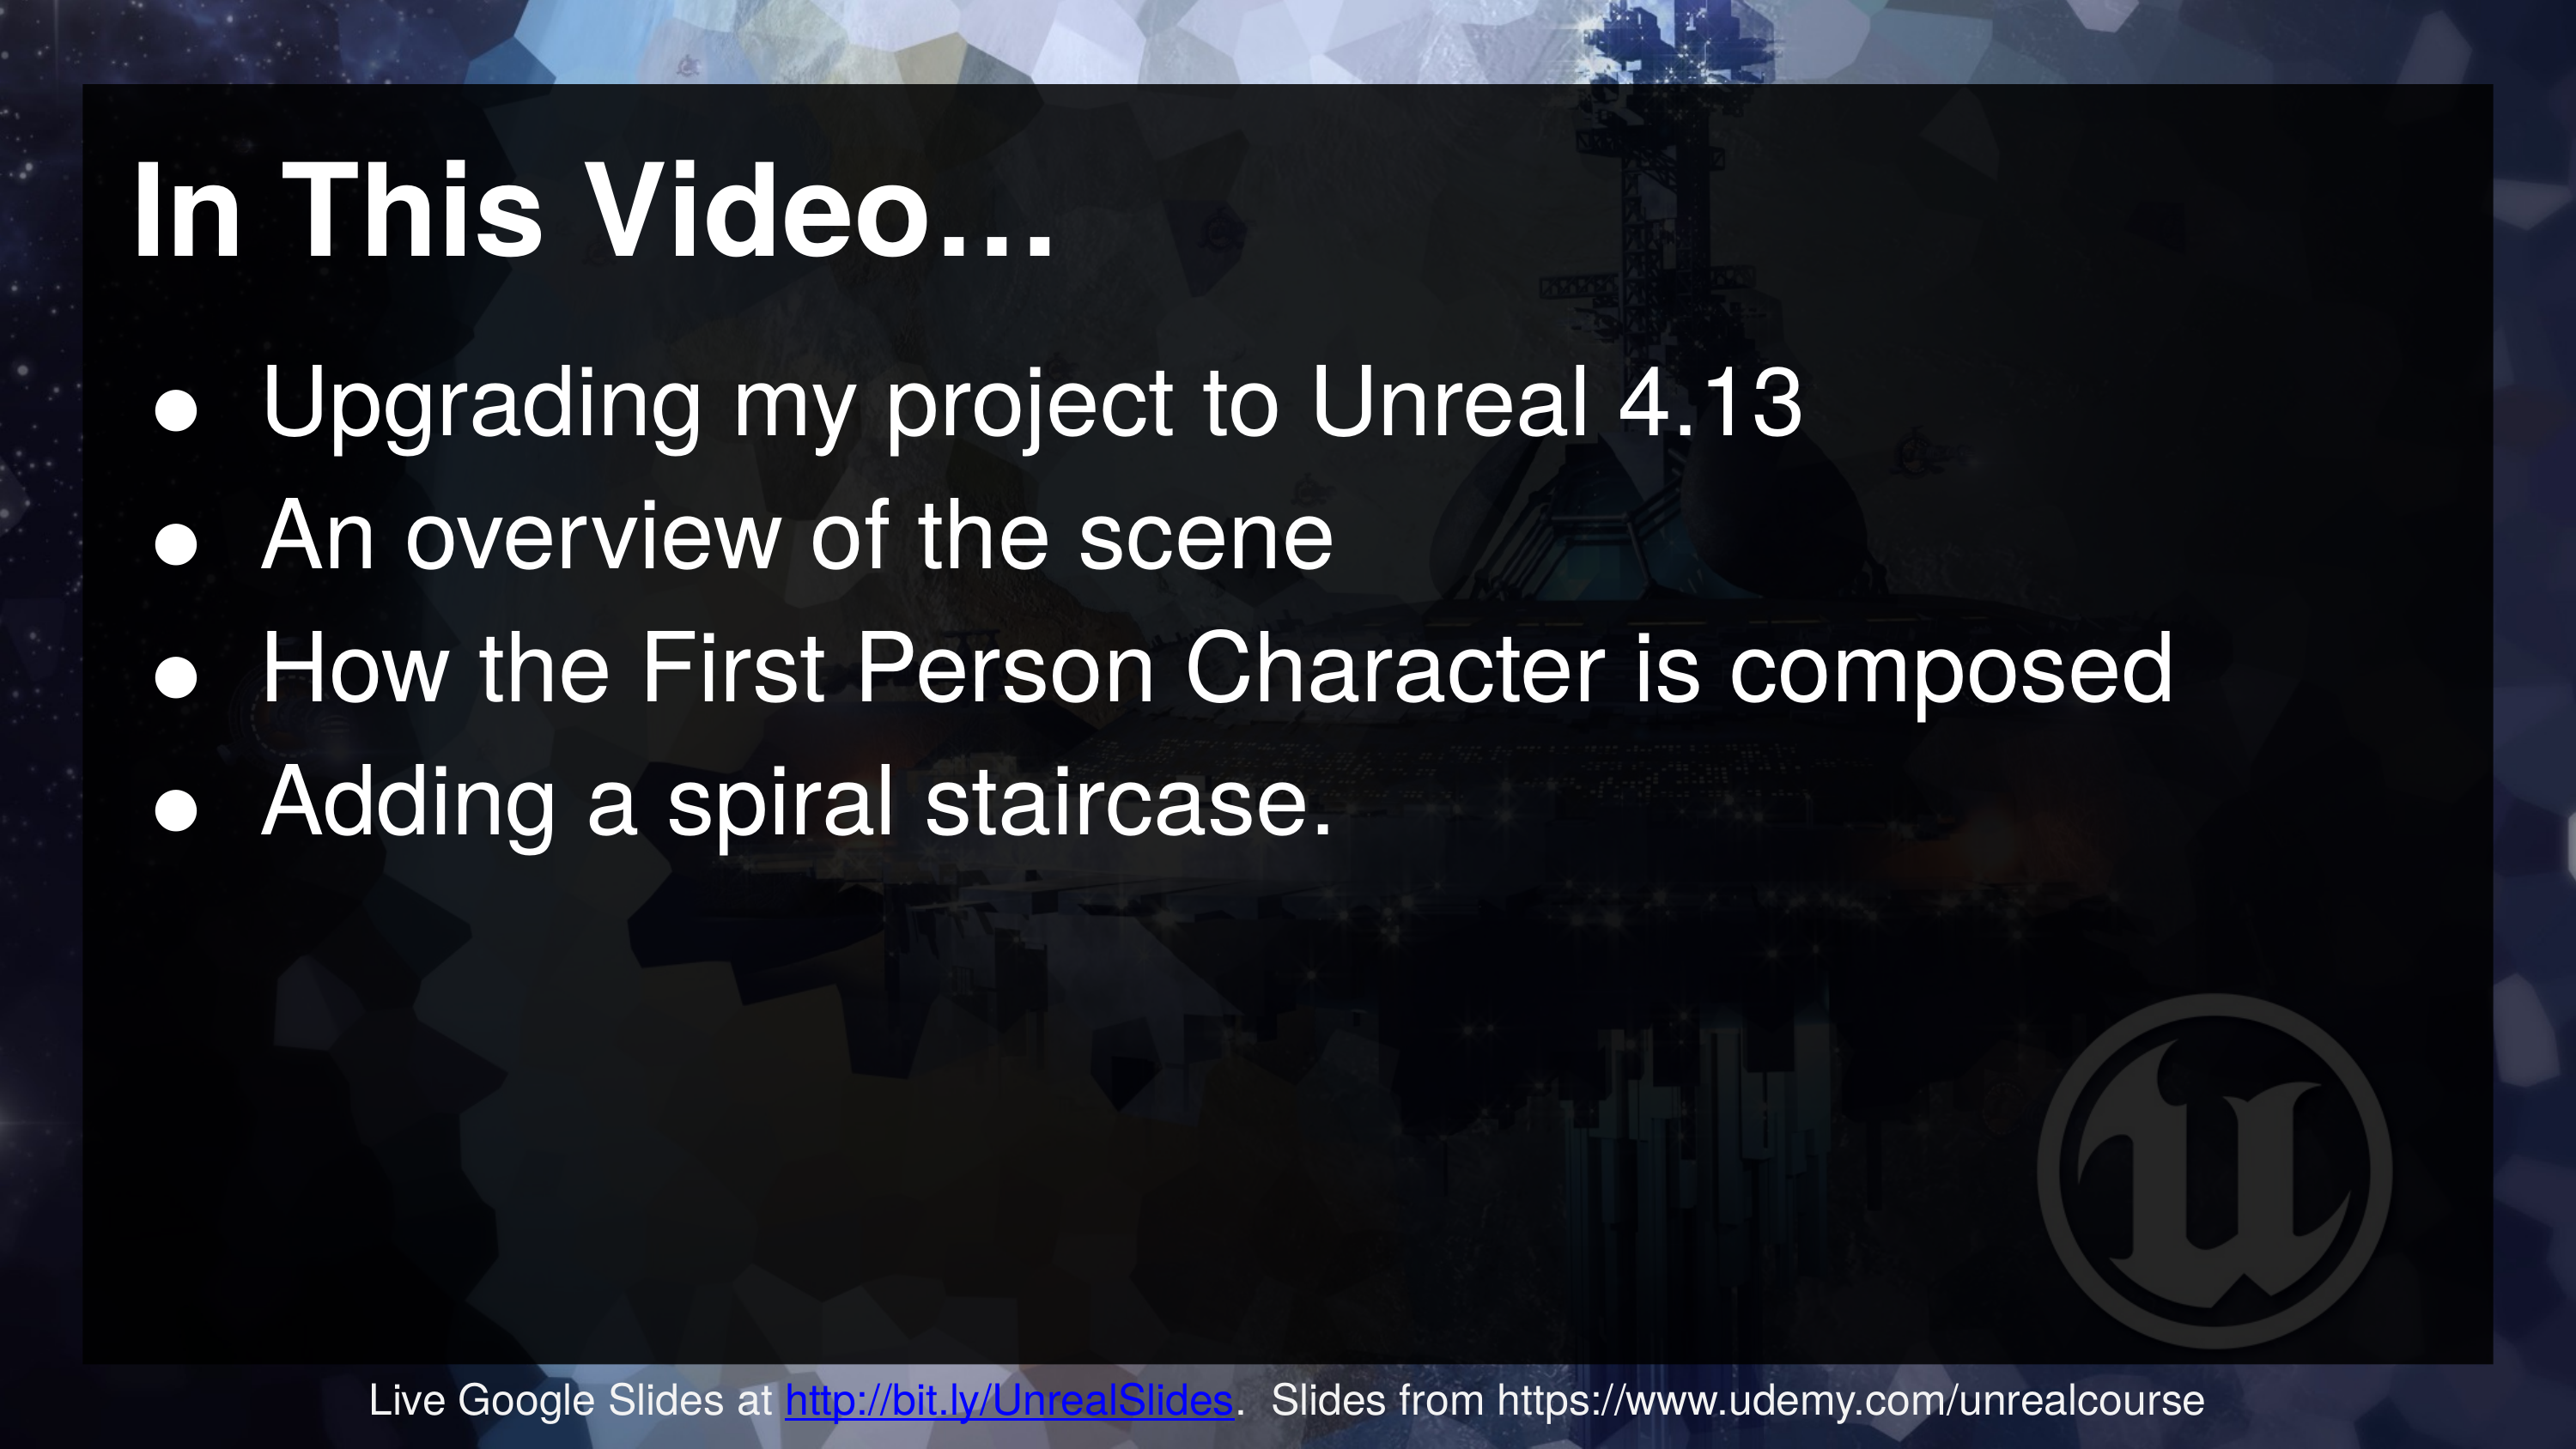

# In This Video…
Upgrading my project to Unreal 4.13
An overview of the scene
How the First Person Character is composed
Adding a spiral staircase.